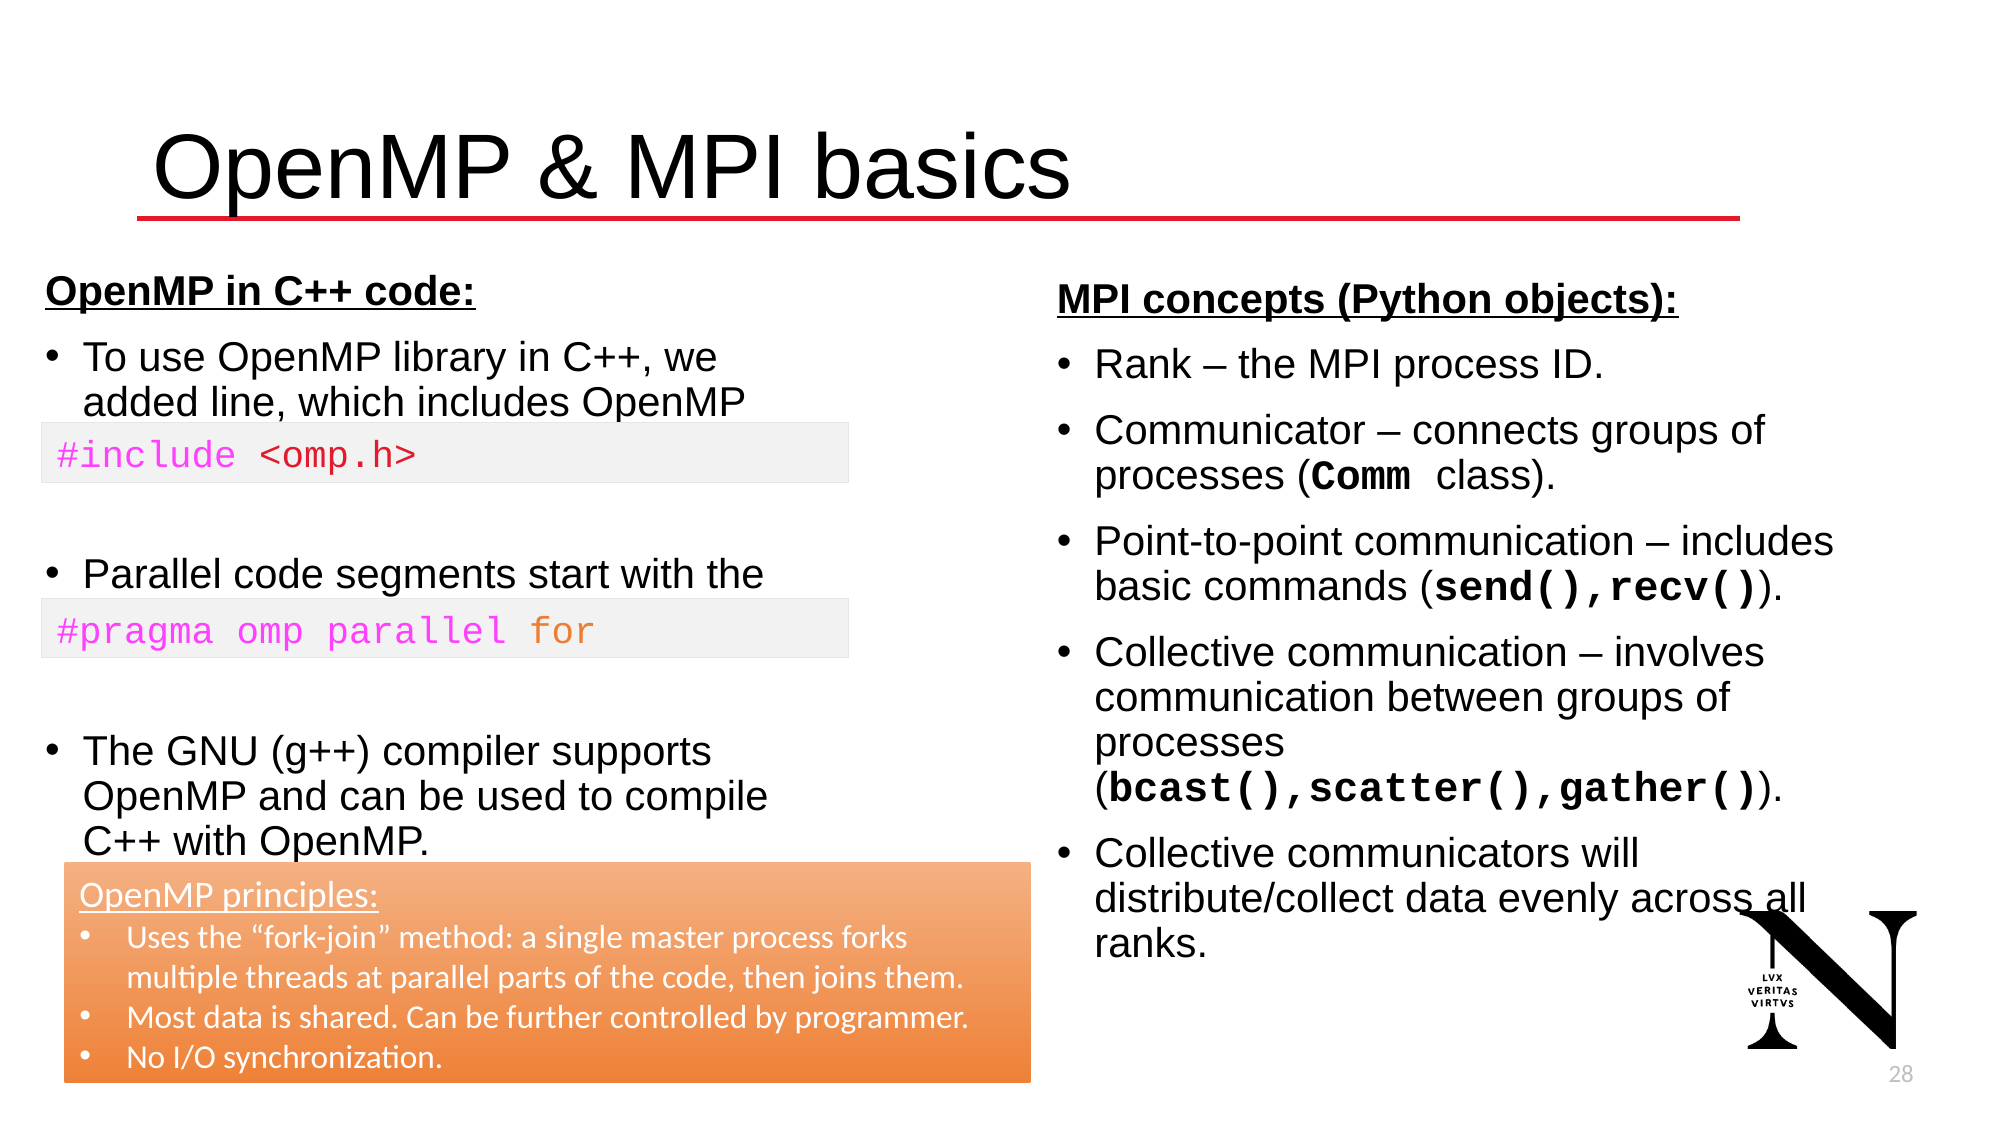

# OpenMP & MPI basics
OpenMP in C++ code:
To use OpenMP library in C++, we added line, which includes OpenMP headers:

Parallel code segments start with the following statement:

The GNU (g++) compiler supports OpenMP and can be used to compile C++ with OpenMP.

MPI concepts (Python objects):
Rank – the MPI process ID.
Communicator – connects groups of processes (Comm class).
Point-to-point communication – includes basic commands (send(),recv()).
Collective communication – involves communication between groups of processes (bcast(),scatter(),gather()).
Collective communicators will distribute/collect data evenly across all ranks.

#include <omp.h>
#pragma omp parallel for
OpenMP principles:
Uses the “fork-join” method: a single master process forks multiple threads at parallel parts of the code, then joins them.
Most data is shared. Can be further controlled by programmer.
No I/O synchronization.
28